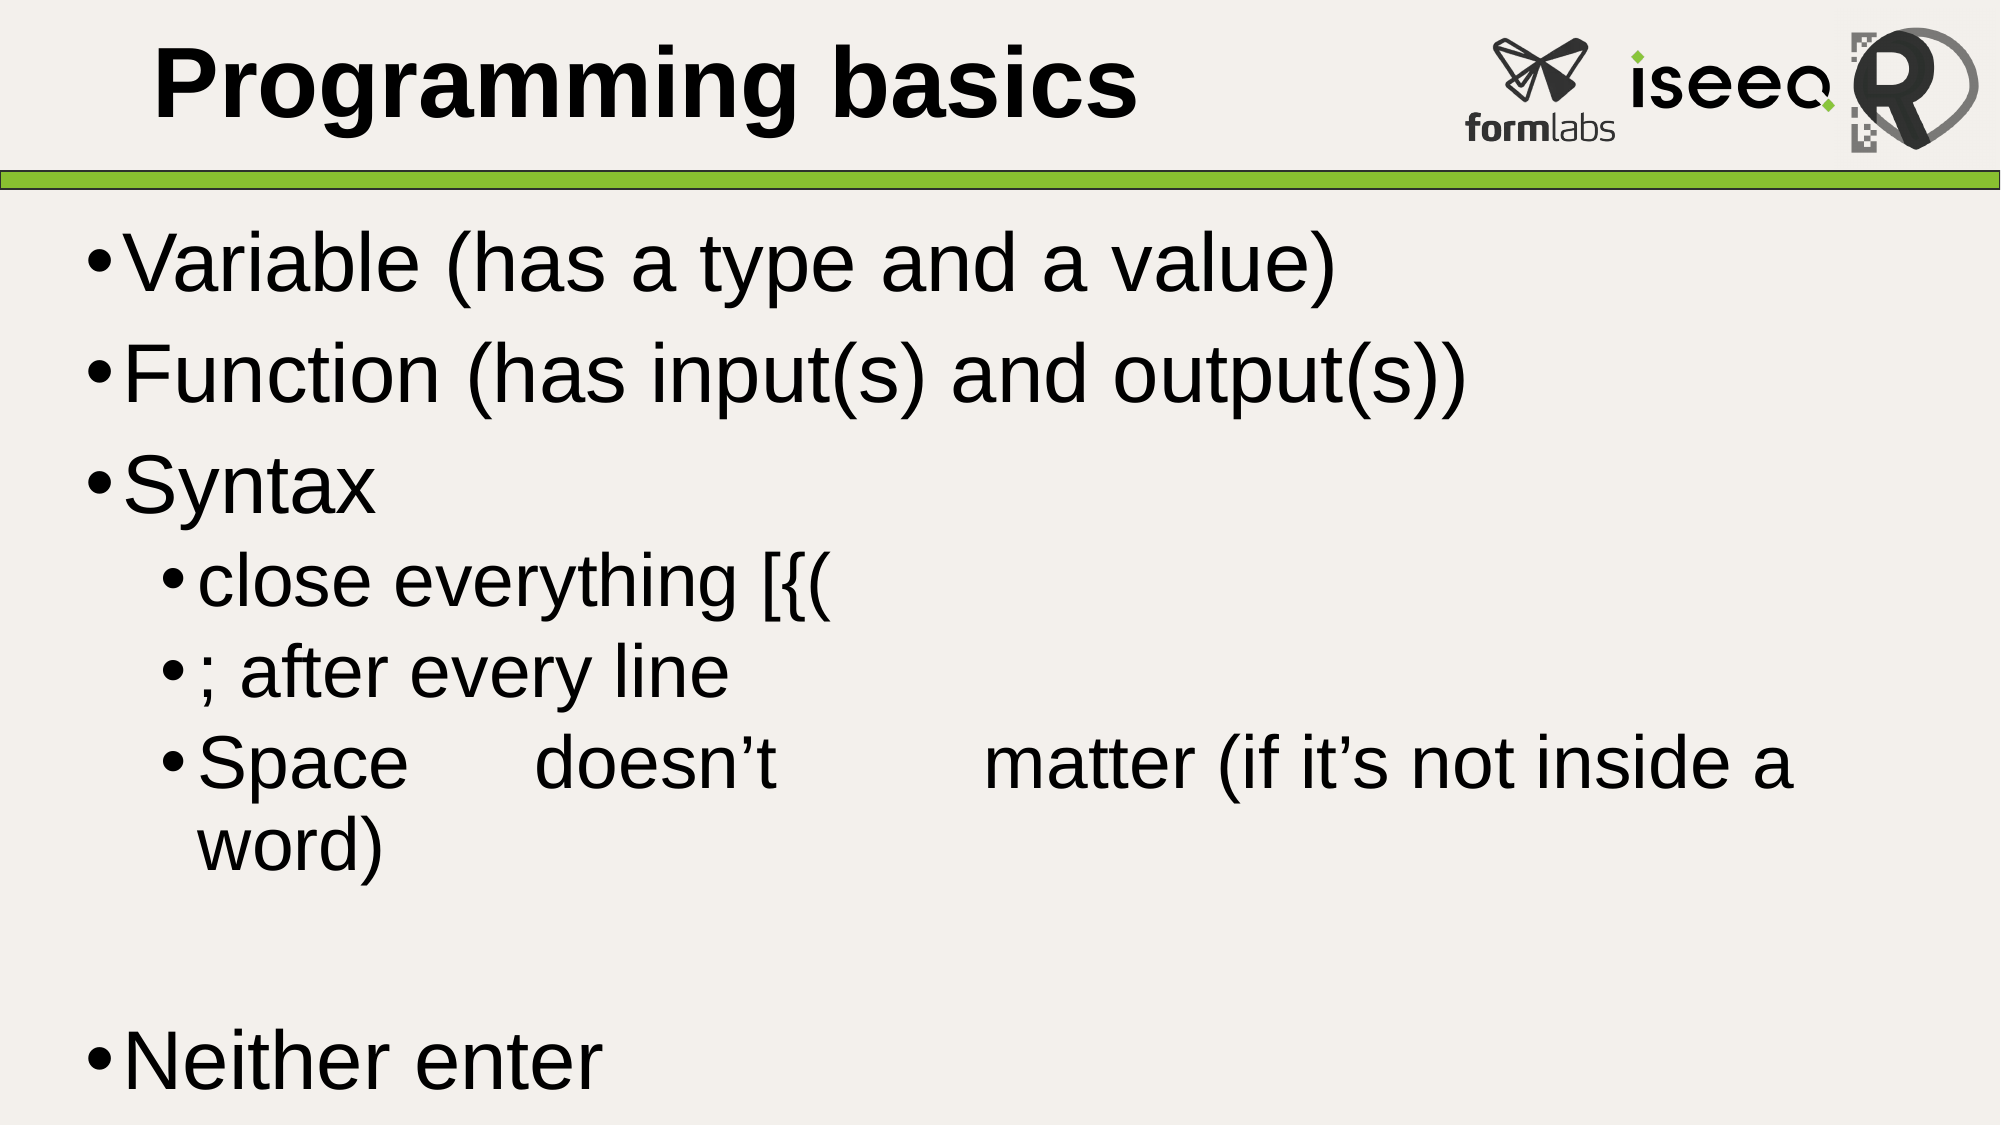

# Programming basics
Variable (has a type and a value)
Function (has input(s) and output(s))
Syntax
close everything [{(
; after every line
Space      doesn’t          matter (if it’s not inside a word)

Neither enter